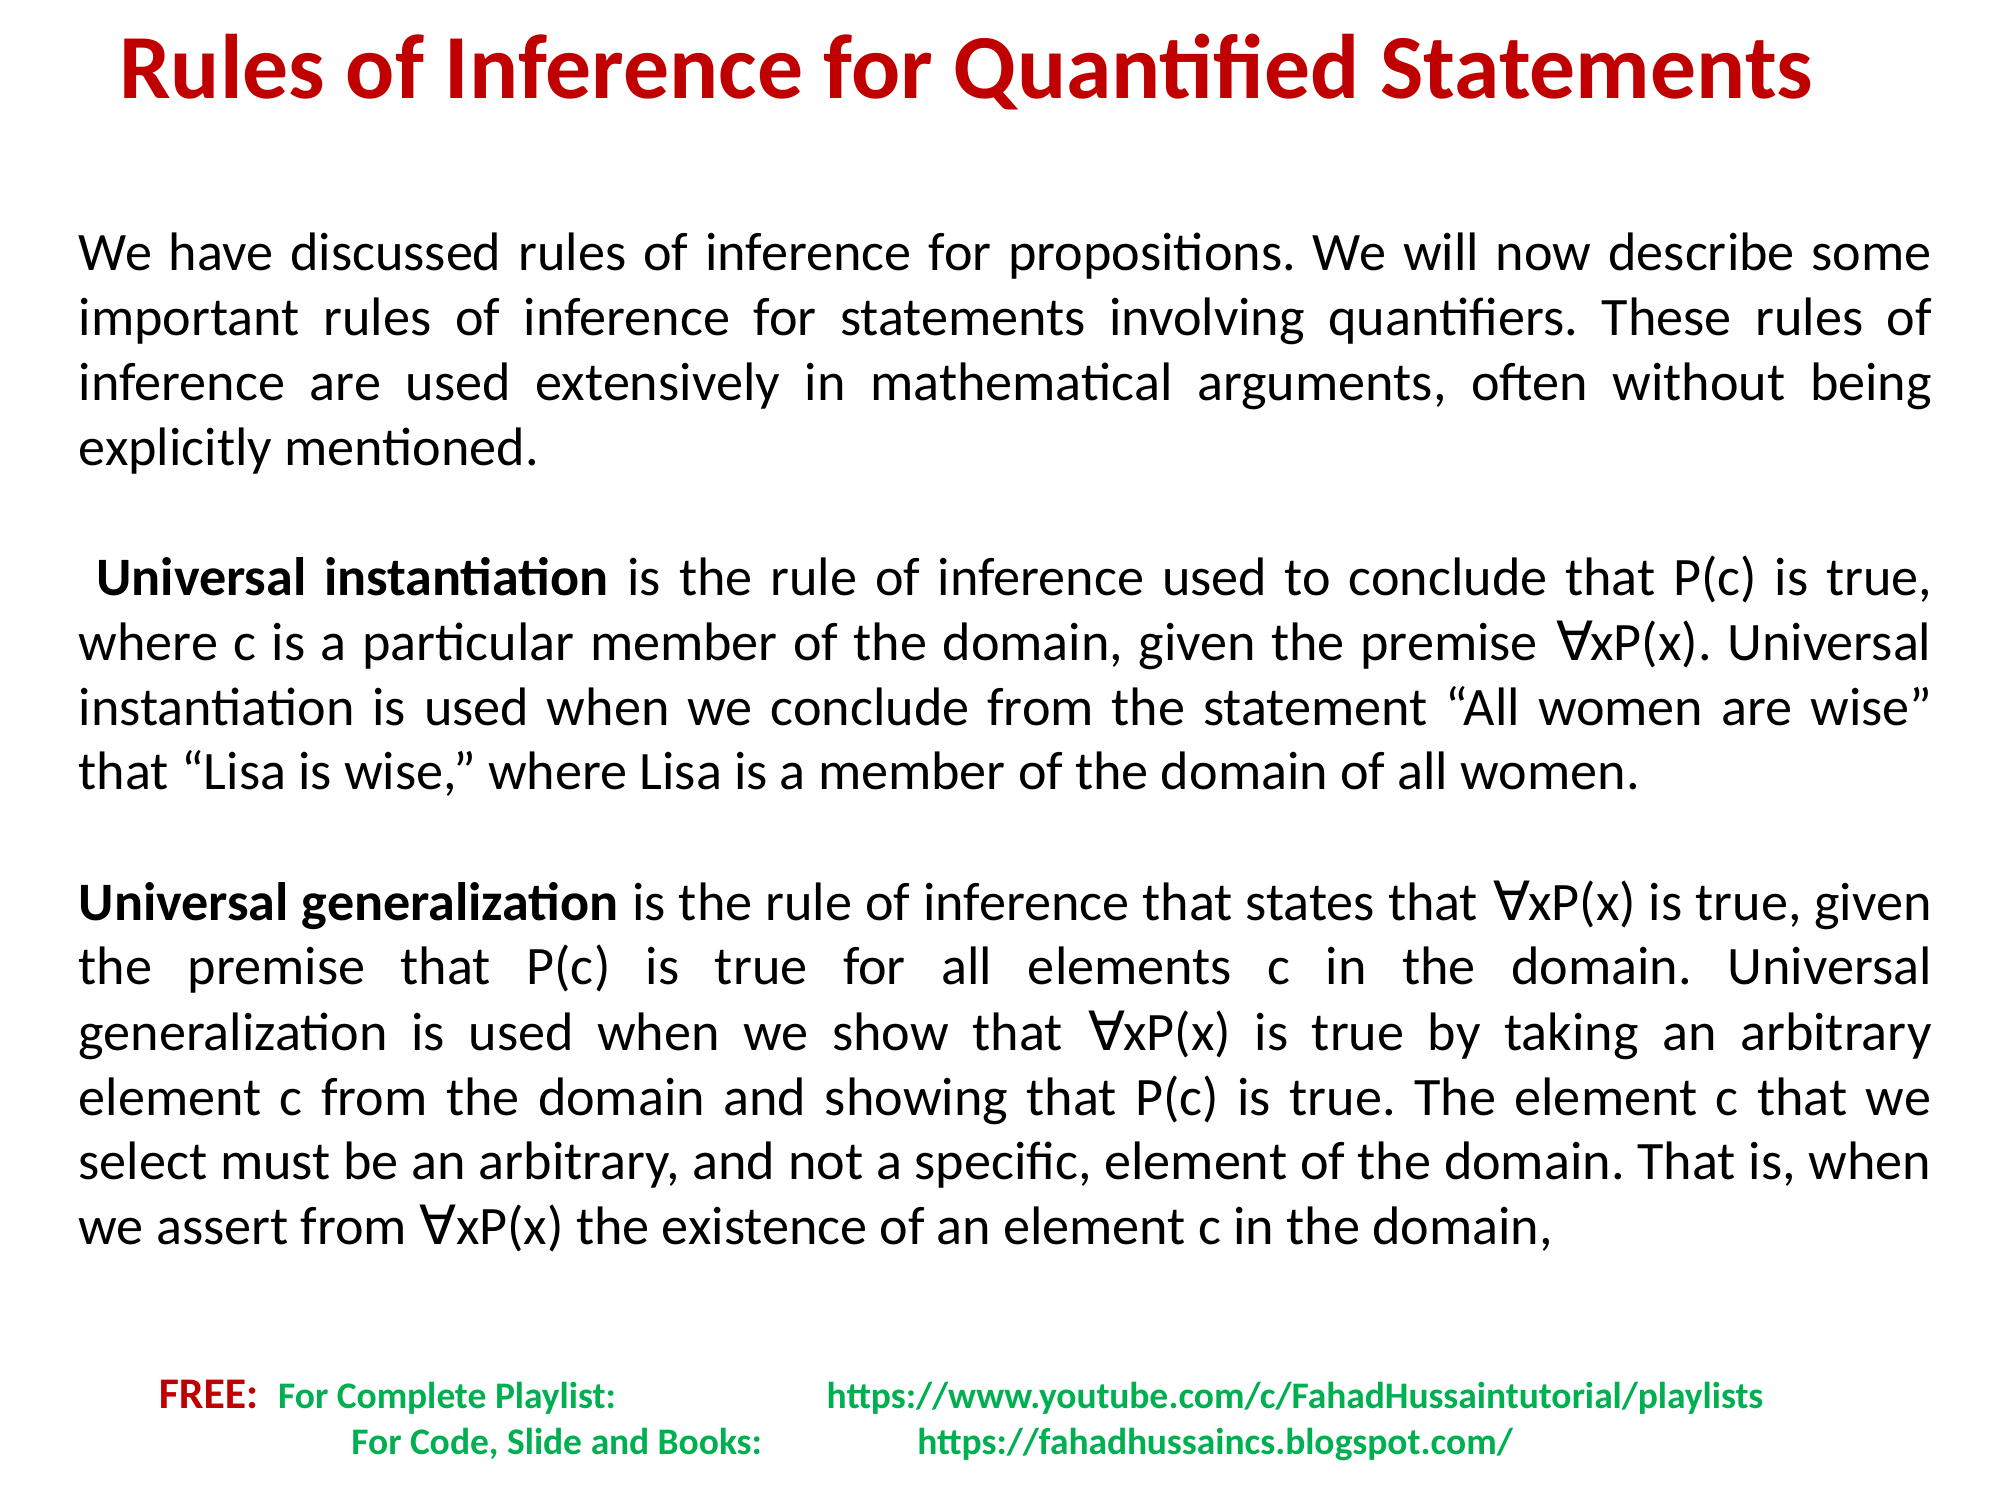

Rules of Inference for Quantified Statements
We have discussed rules of inference for propositions. We will now describe some important rules of inference for statements involving quantifiers. These rules of inference are used extensively in mathematical arguments, often without being explicitly mentioned.

 Universal instantiation is the rule of inference used to conclude that P(c) is true, where c is a particular member of the domain, given the premise ∀xP(x). Universal instantiation is used when we conclude from the statement “All women are wise” that “Lisa is wise,” where Lisa is a member of the domain of all women.

Universal generalization is the rule of inference that states that ∀xP(x) is true, given the premise that P(c) is true for all elements c in the domain. Universal generalization is used when we show that ∀xP(x) is true by taking an arbitrary element c from the domain and showing that P(c) is true. The element c that we select must be an arbitrary, and not a specific, element of the domain. That is, when we assert from ∀xP(x) the existence of an element c in the domain,
FREE:  For Complete Playlist: 	        https://www.youtube.com/c/FahadHussaintutorial/playlists
	     For Code, Slide and Books:	 https://fahadhussaincs.blogspot.com/